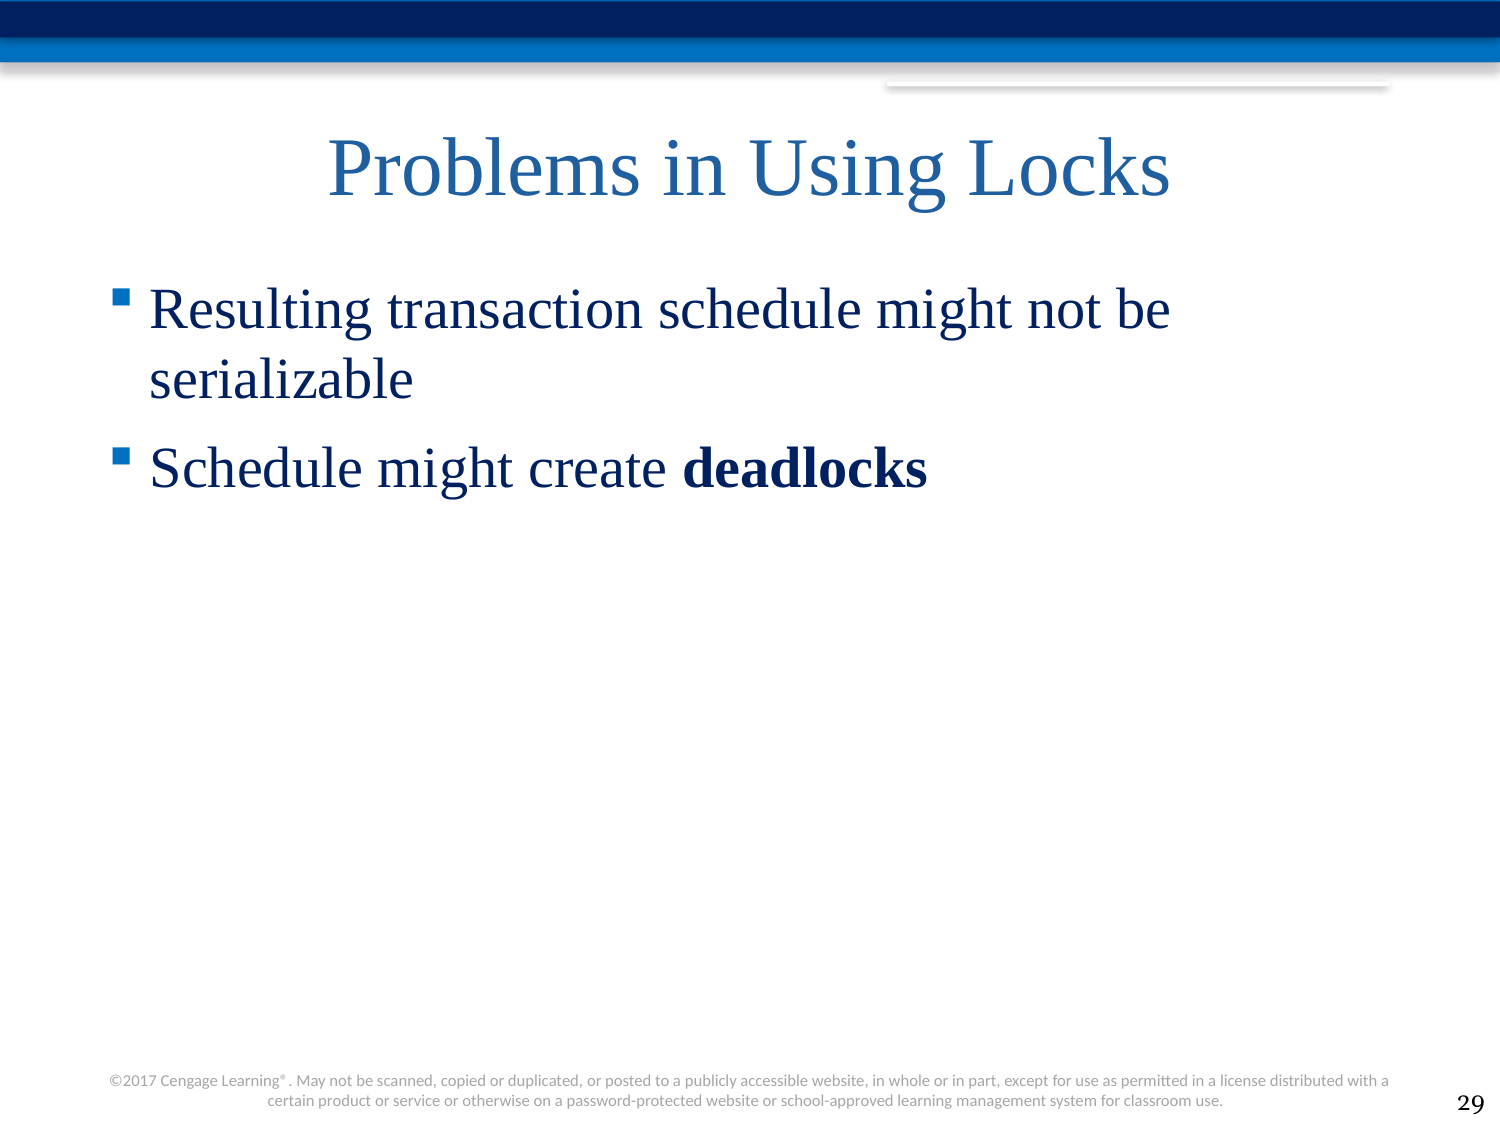

# Problems in Using Locks
Resulting transaction schedule might not be serializable
Schedule might create deadlocks
29